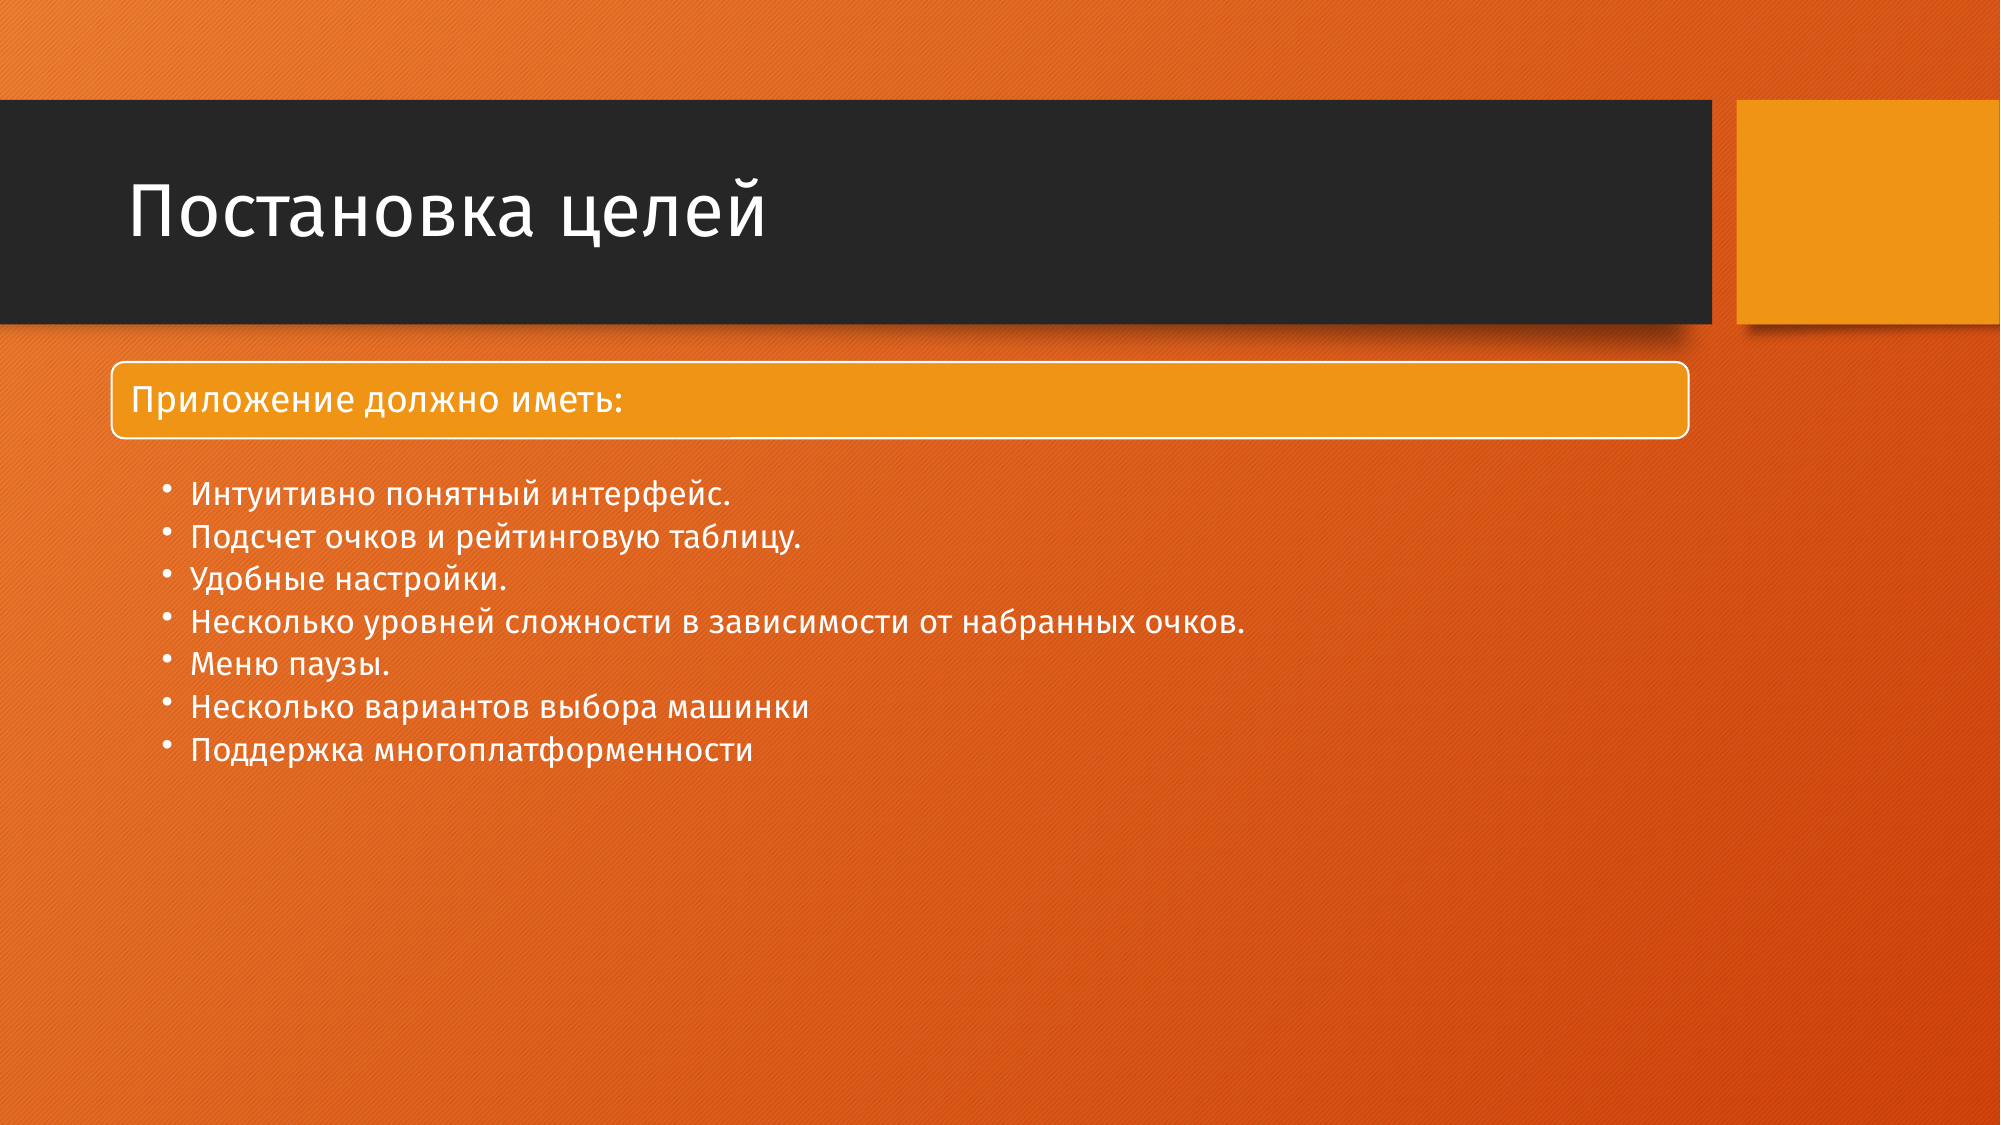

# Постановка целей
Приложение должно иметь:

Интуитивно понятный интерфейс.
Подсчет очков и рейтинговую таблицу.
Удобные настройки.
Несколько уровней сложности в зависимости от набранных очков.
Меню паузы.
Несколько вариантов выбора машинки
Поддержка многоплатформенности